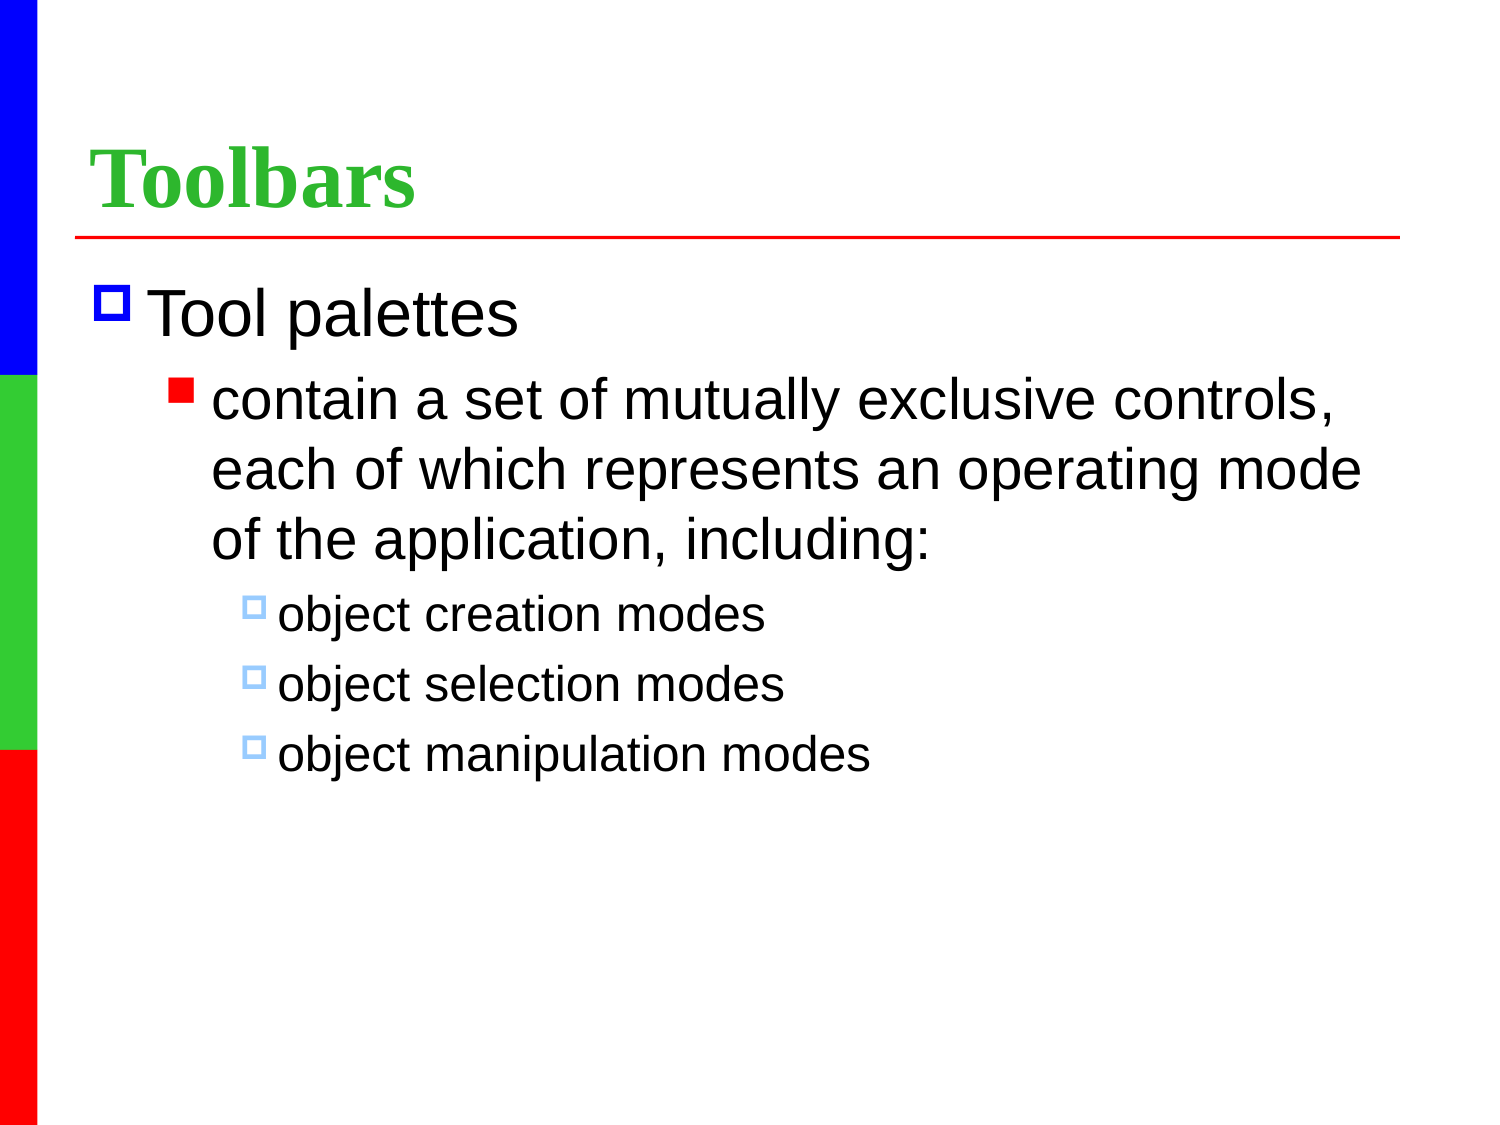

# Toolbars
Tool palettes
contain a set of mutually exclusive controls, each of which represents an operating mode of the application, including:
object creation modes
object selection modes
object manipulation modes